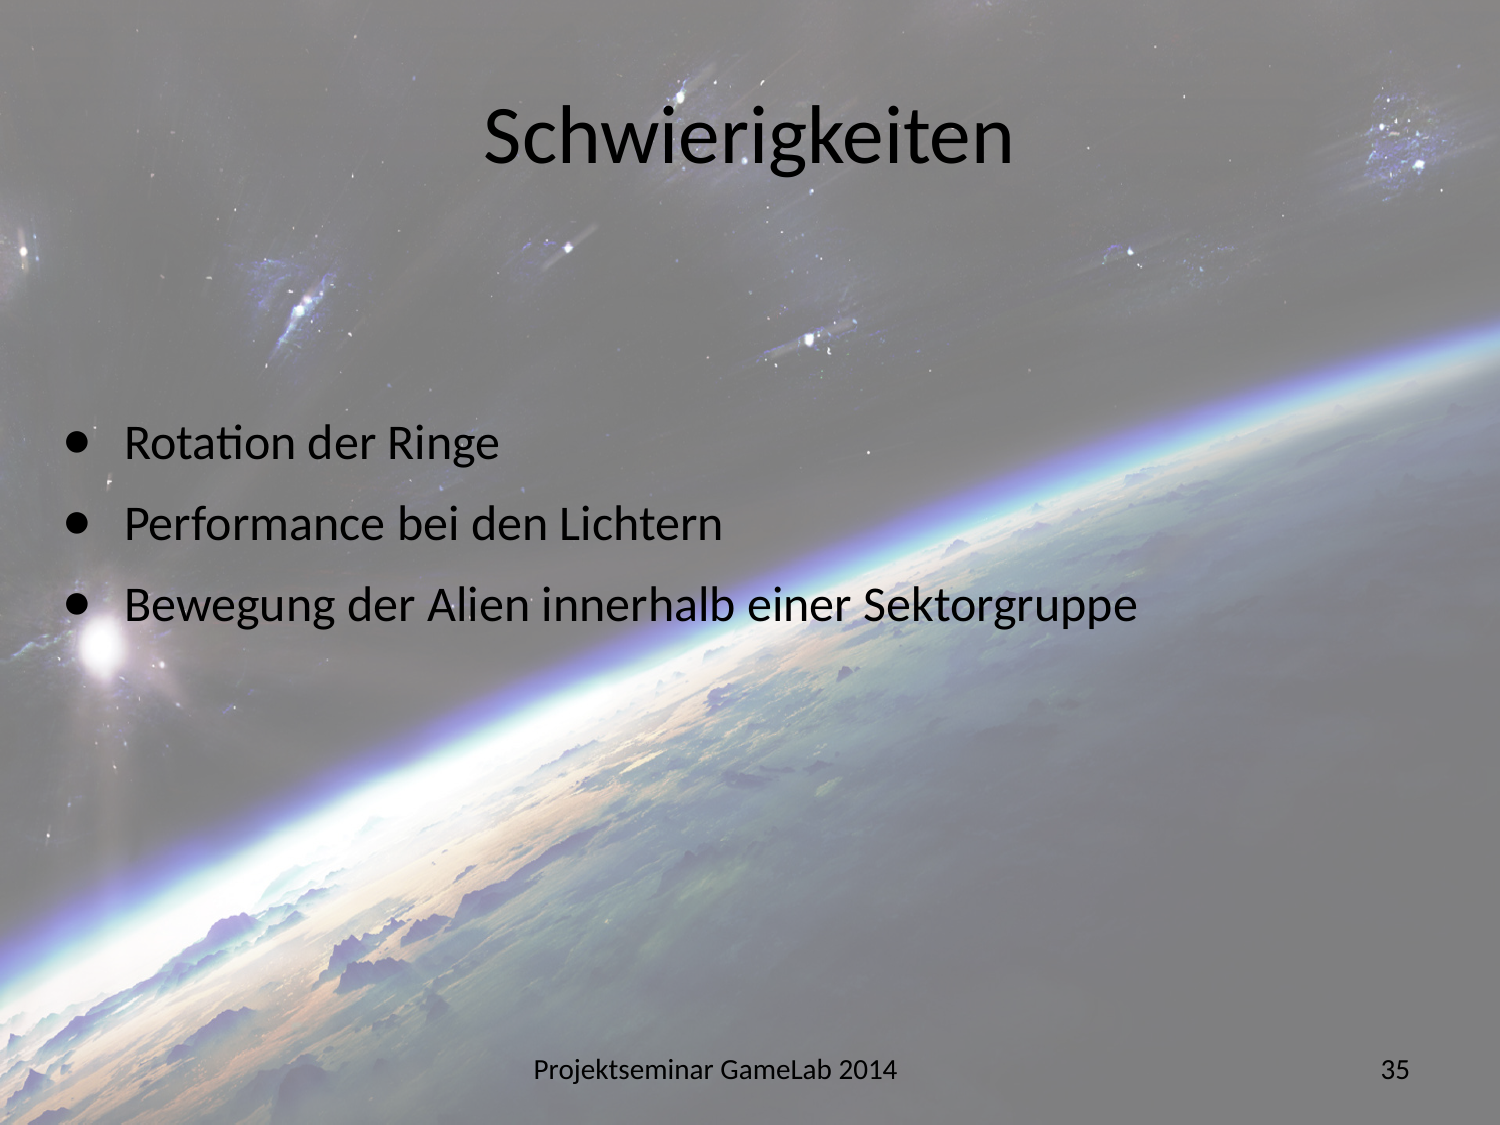

# Schwierigkeiten

Rotation der Ringe
Performance bei den Lichtern
Bewegung der Alien innerhalb einer Sektorgruppe

Projektseminar GameLab 2014
35